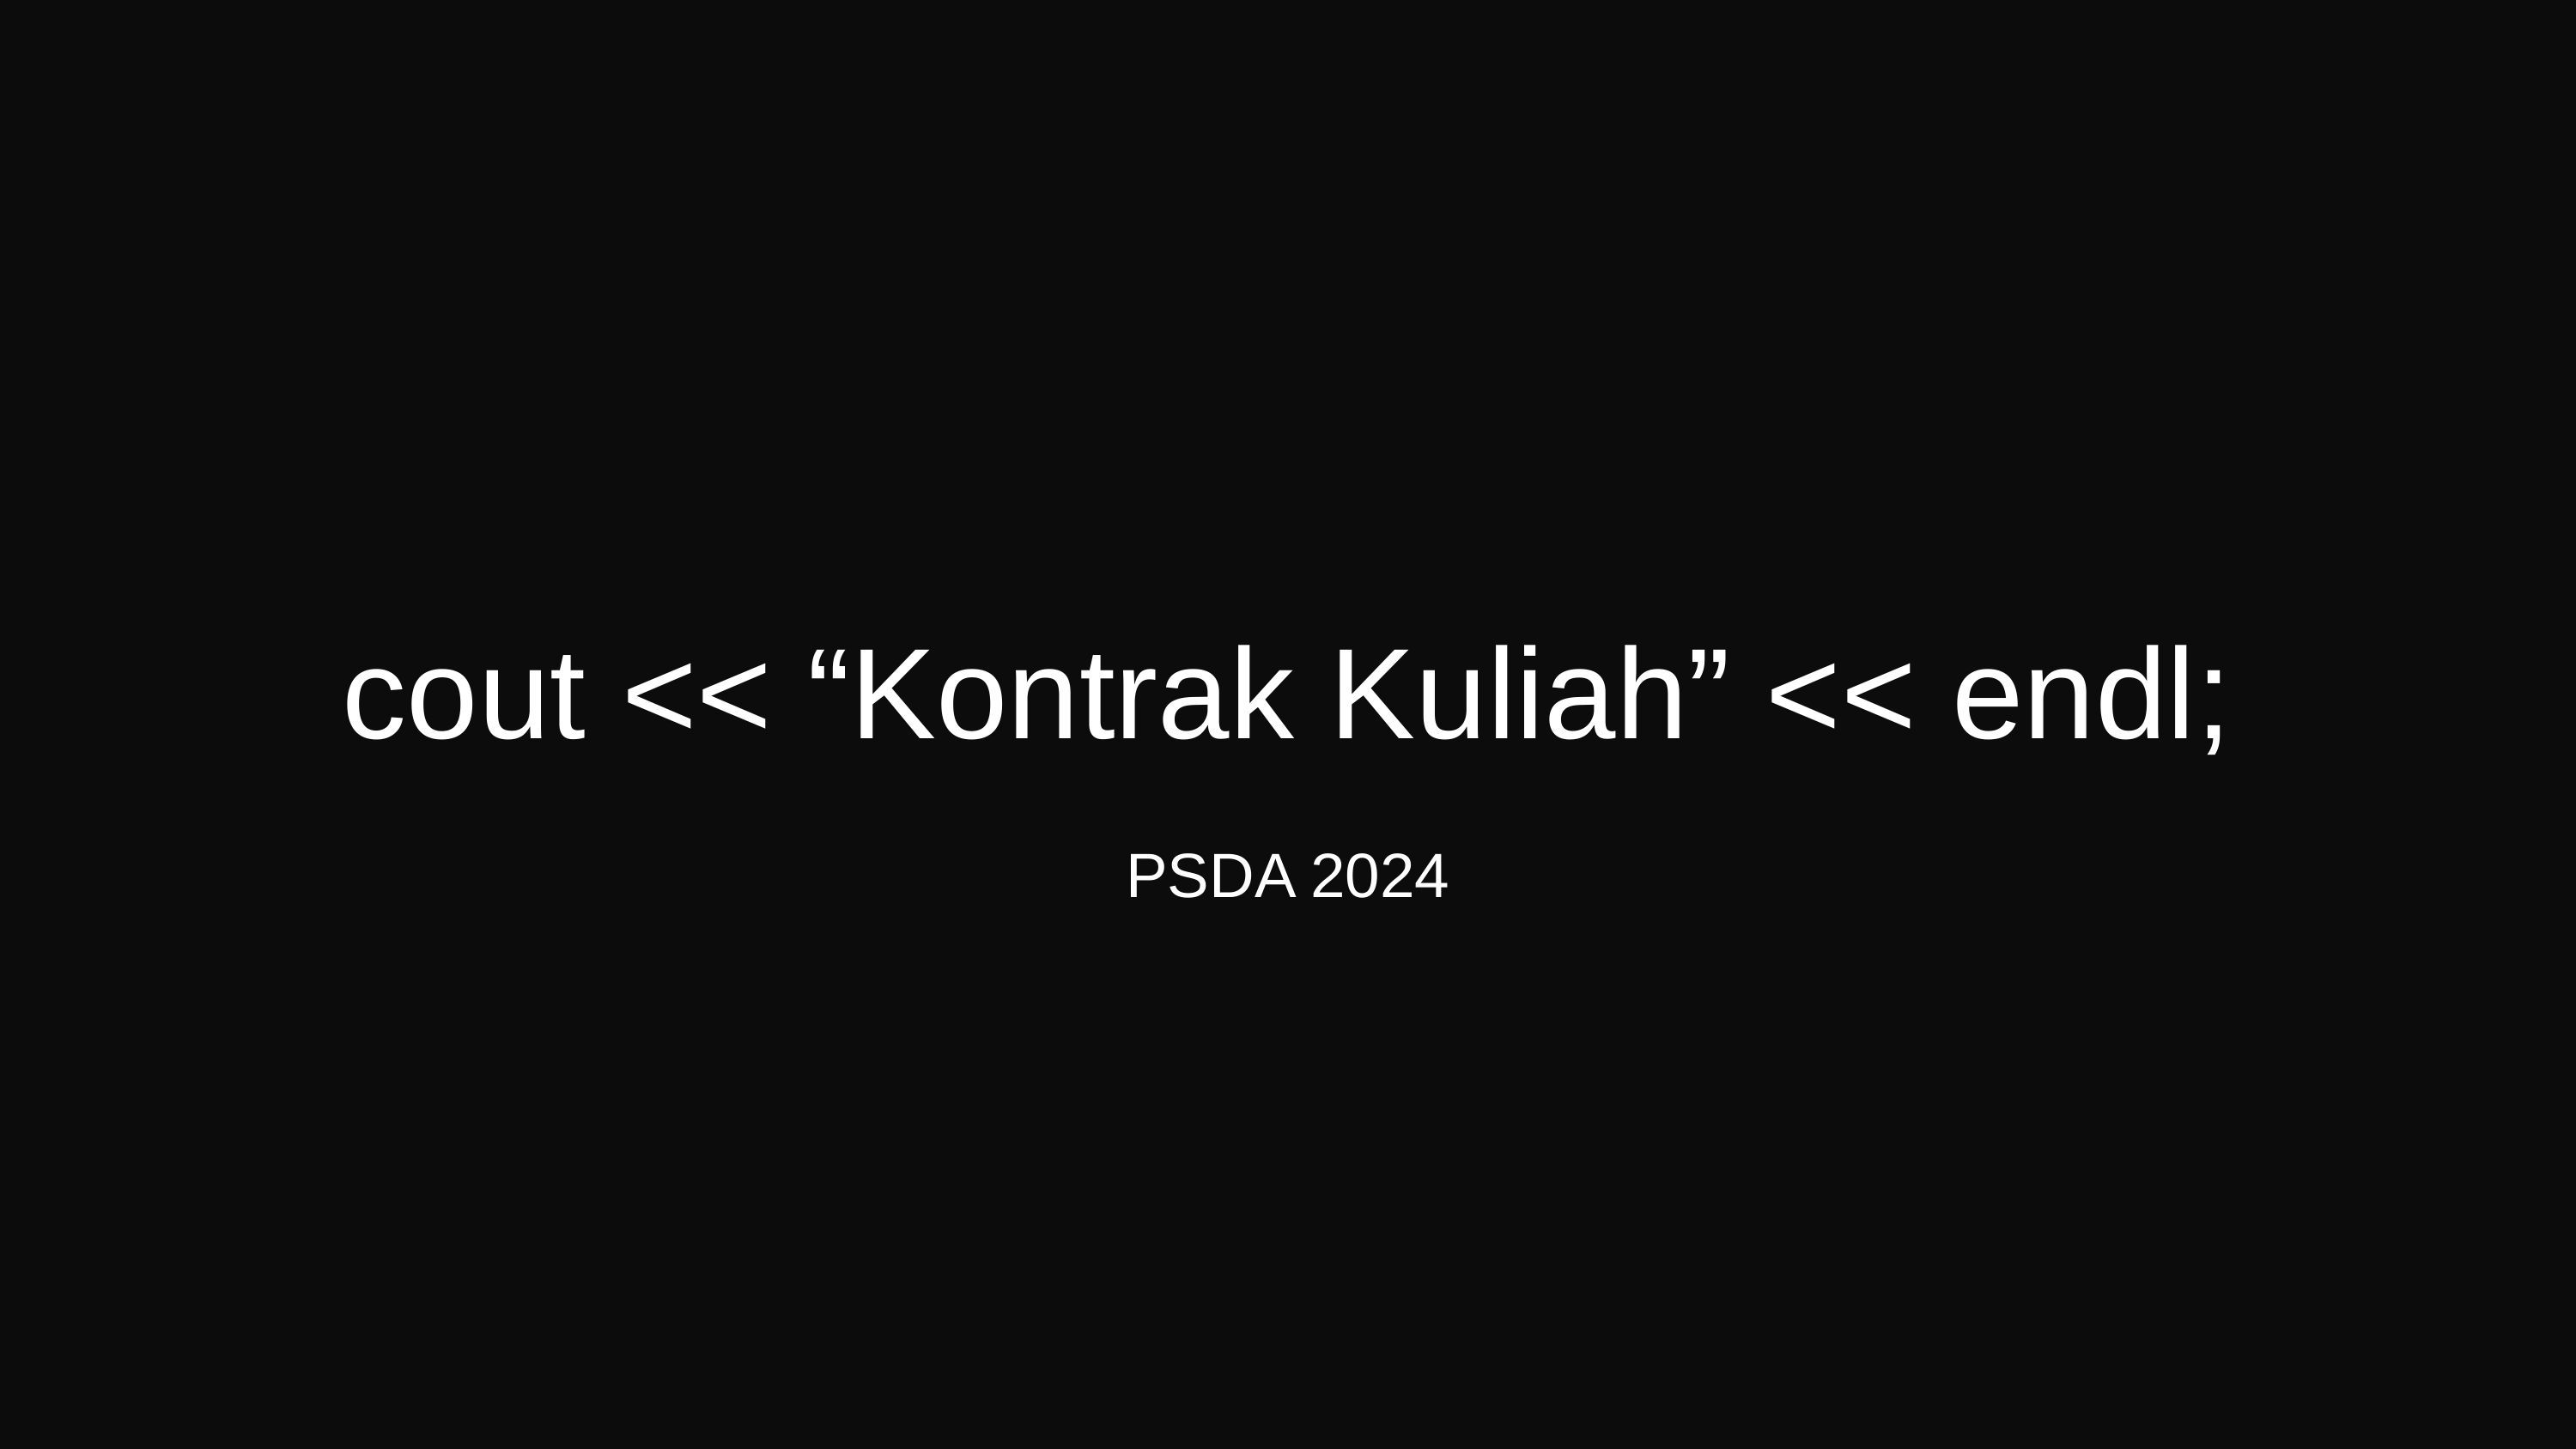

cout << “Kontrak Kuliah” << endl;
PSDA 2024